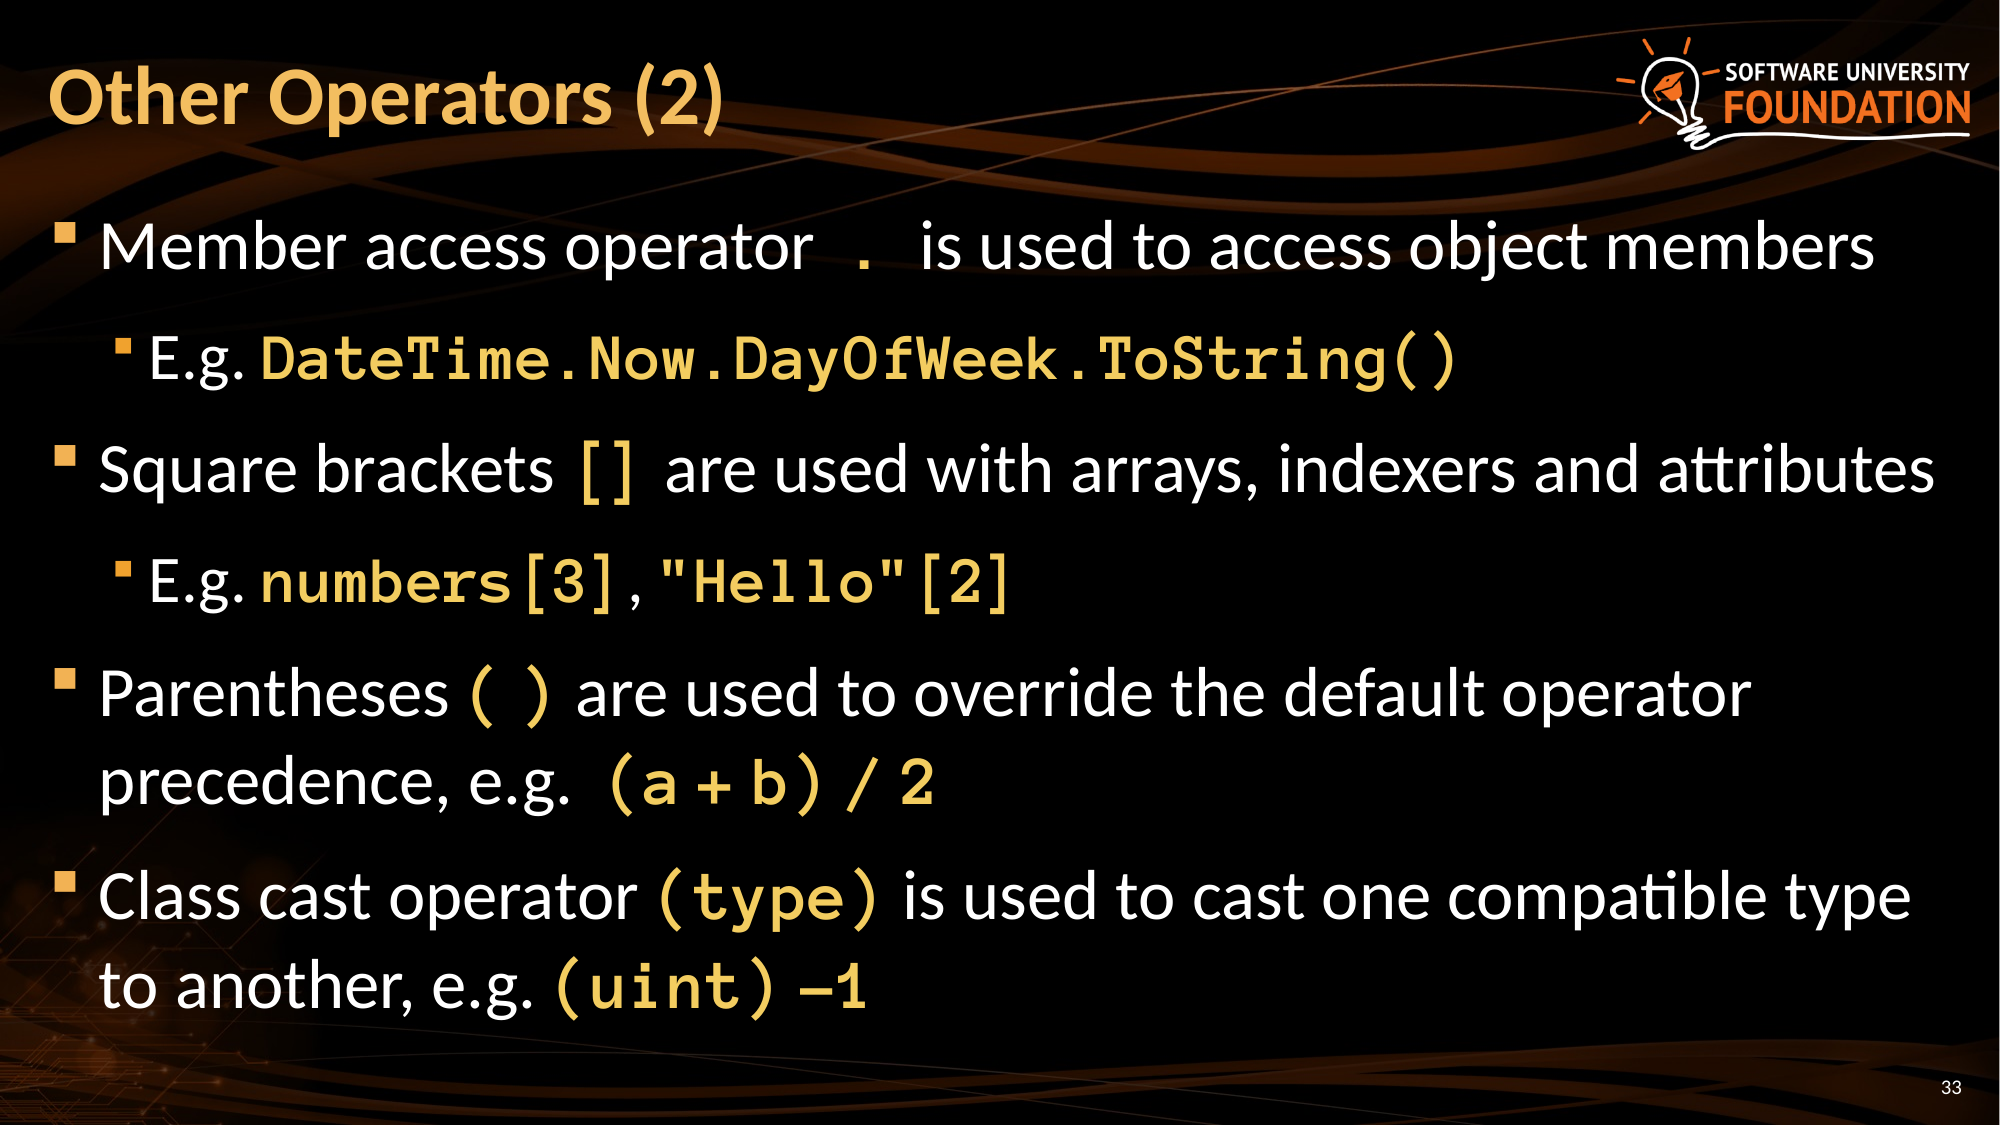

# Other Operators (2)
Member access operator  .  is used to access object members
E.g. DateTime.Now.DayOfWeek.ToString()
Square brackets [] are used with arrays, indexers and attributes
E.g. numbers[3], "Hello"[2]
Parentheses ( ) are used to override the default operator precedence, e.g.  (a + b) / 2
Class cast operator (type) is used to cast one compatible type to another, e.g. (uint) -1
33